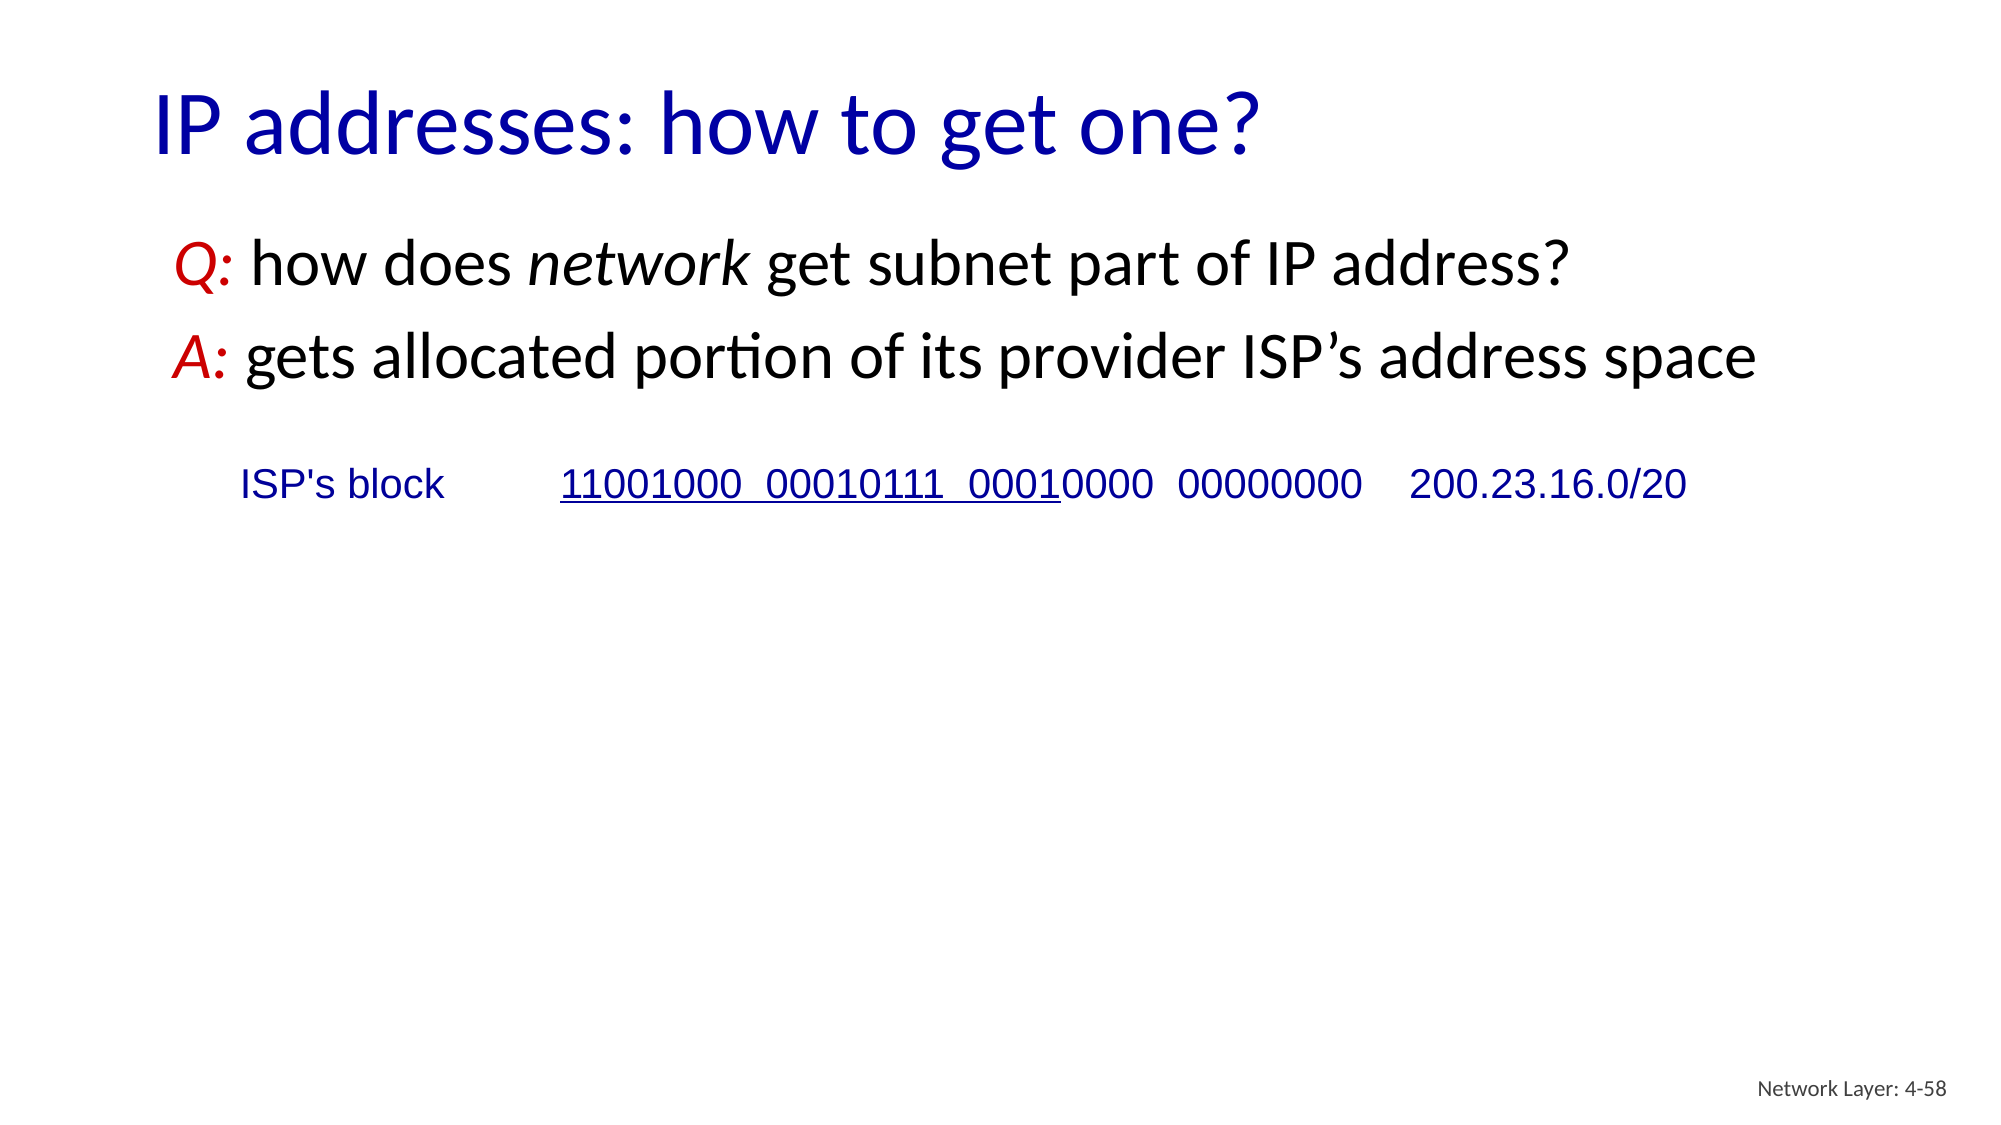

# IP addresses: how to get one?
Q: how does network get subnet part of IP address?
A: gets allocated portion of its provider ISP’s address space
ISP's block          11001000  00010111  00010000  00000000    200.23.16.0/20

Network Layer: 4-58